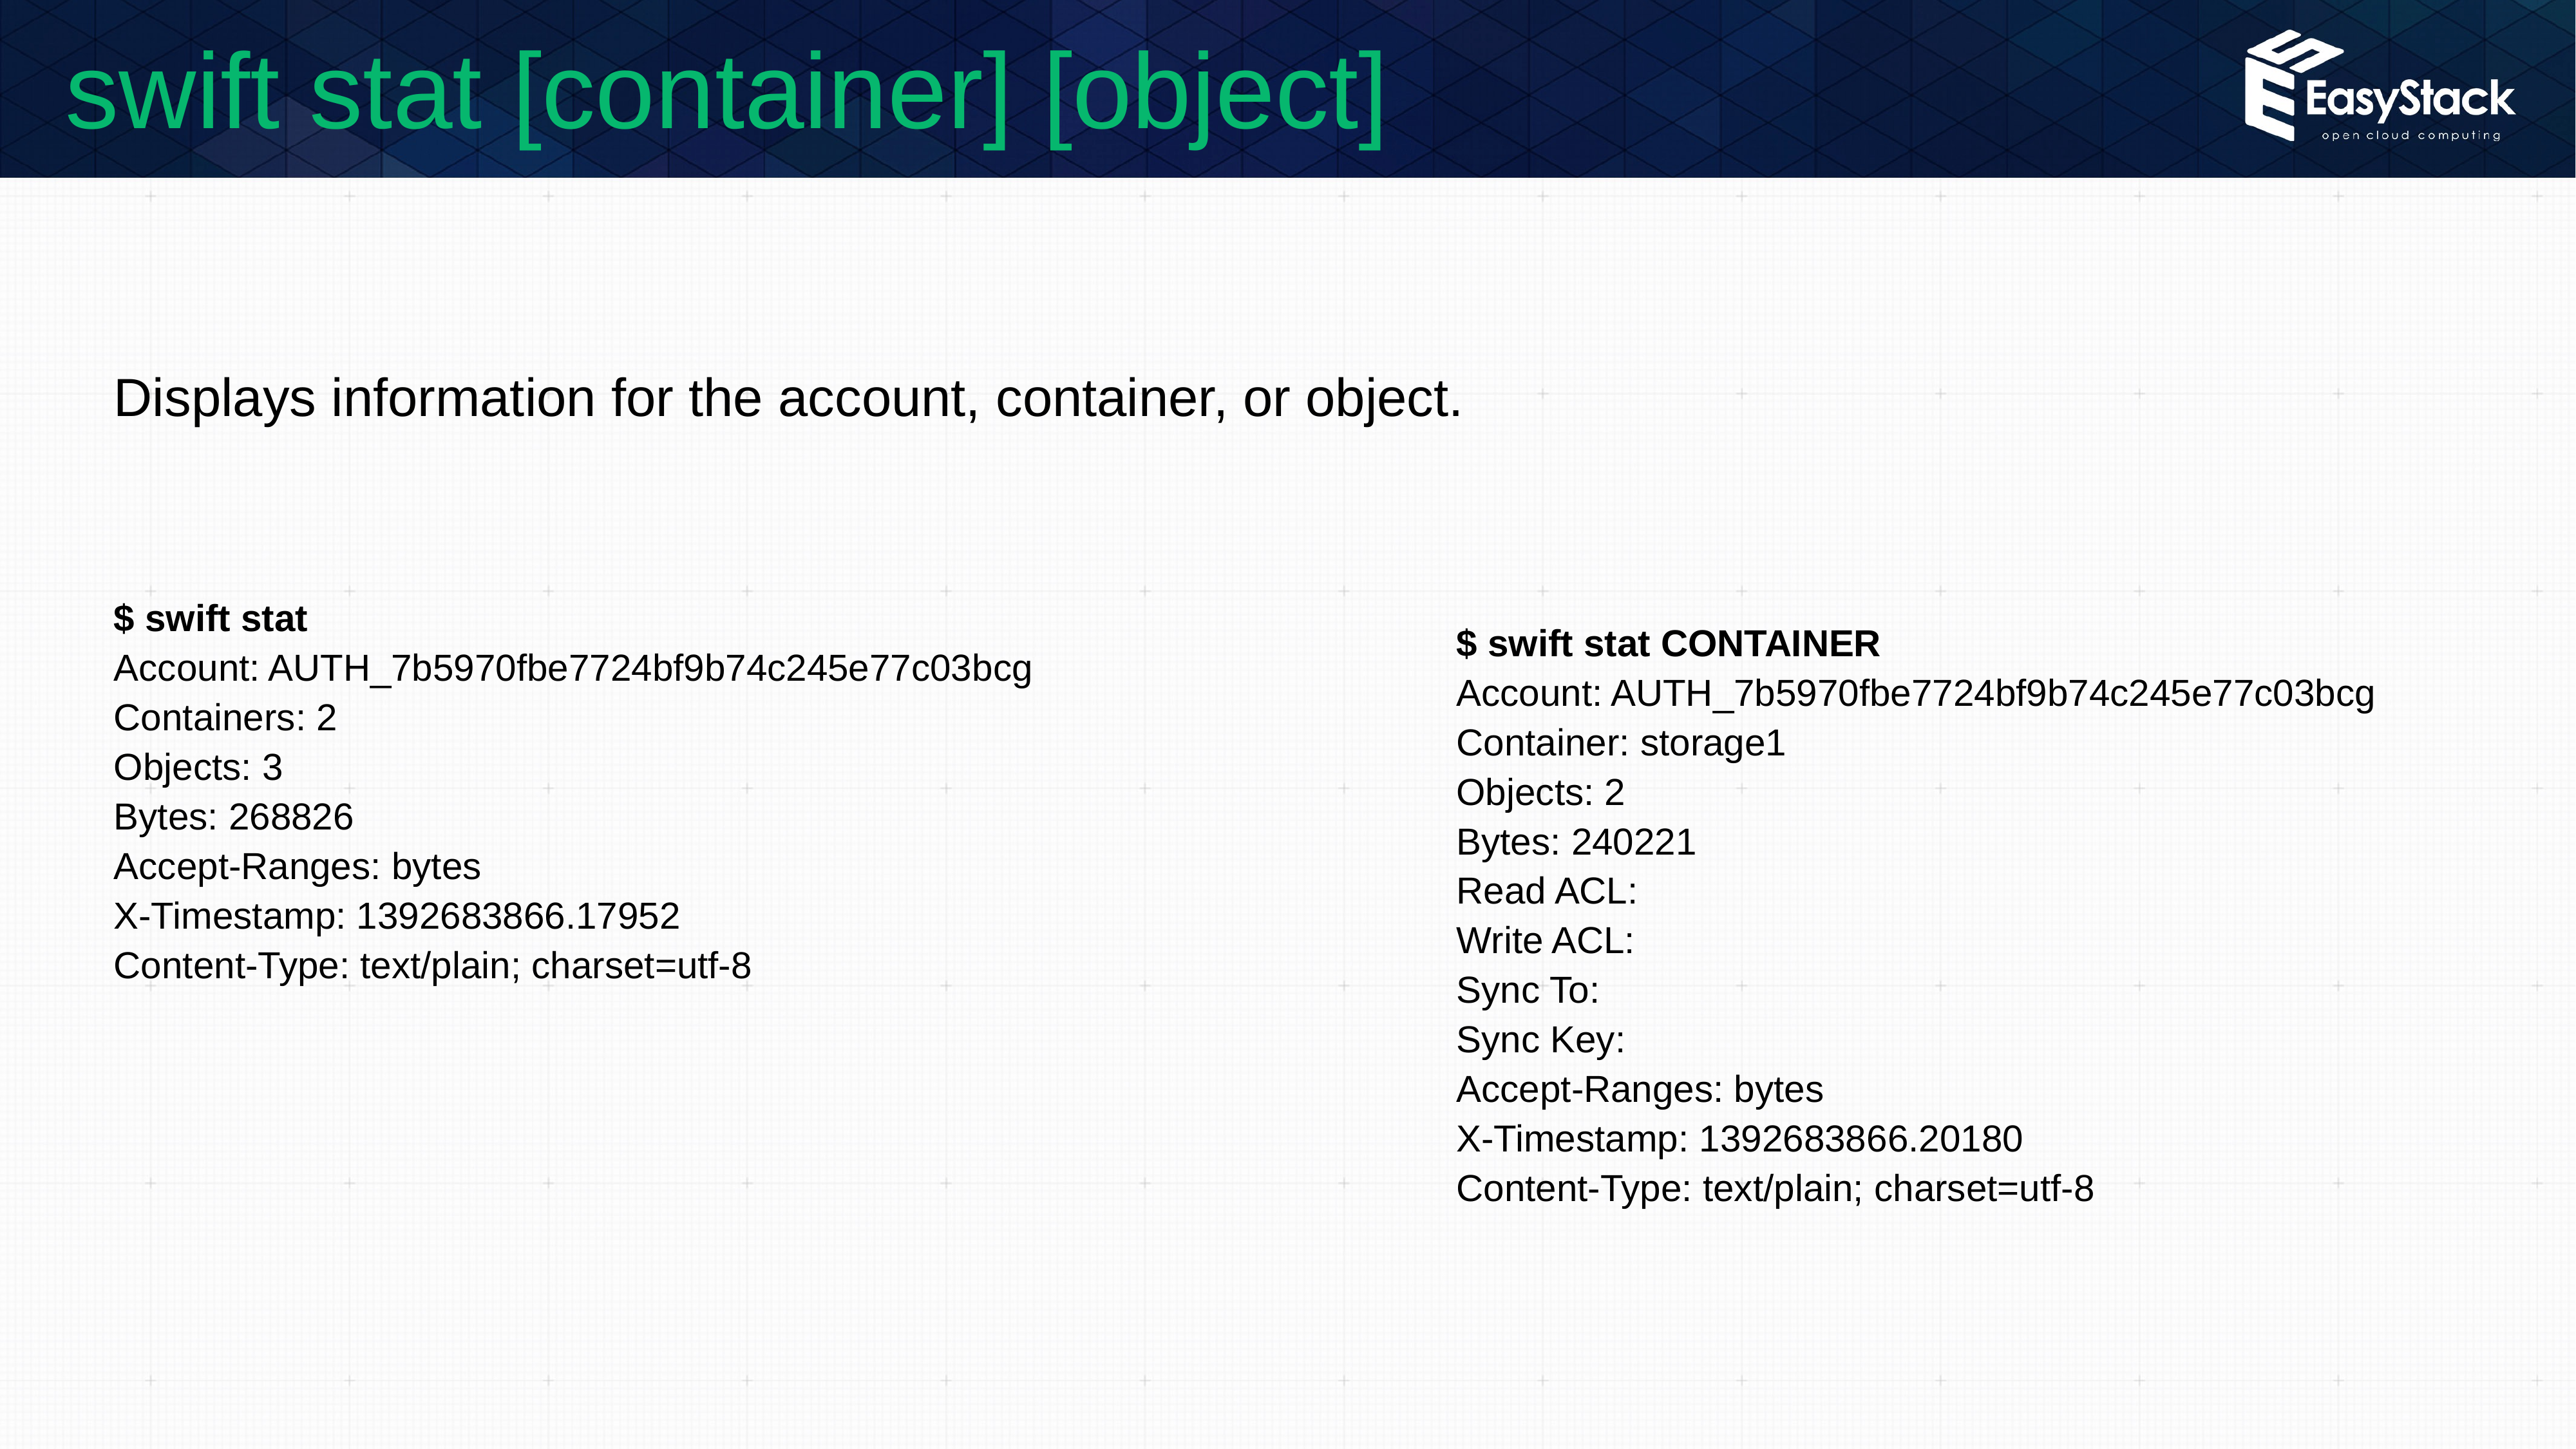

# swift stat [container] [object]
Displays information for the account, container, or object.
$ swift stat
Account: AUTH_7b5970fbe7724bf9b74c245e77c03bcg
Containers: 2
Objects: 3
Bytes: 268826
Accept-Ranges: bytes
X-Timestamp: 1392683866.17952
Content-Type: text/plain; charset=utf-8

$ swift stat CONTAINER
Account: AUTH_7b5970fbe7724bf9b74c245e77c03bcg
Container: storage1
Objects: 2
Bytes: 240221
Read ACL:
Write ACL:
Sync To:
Sync Key:
Accept-Ranges: bytes
X-Timestamp: 1392683866.20180
Content-Type: text/plain; charset=utf-8